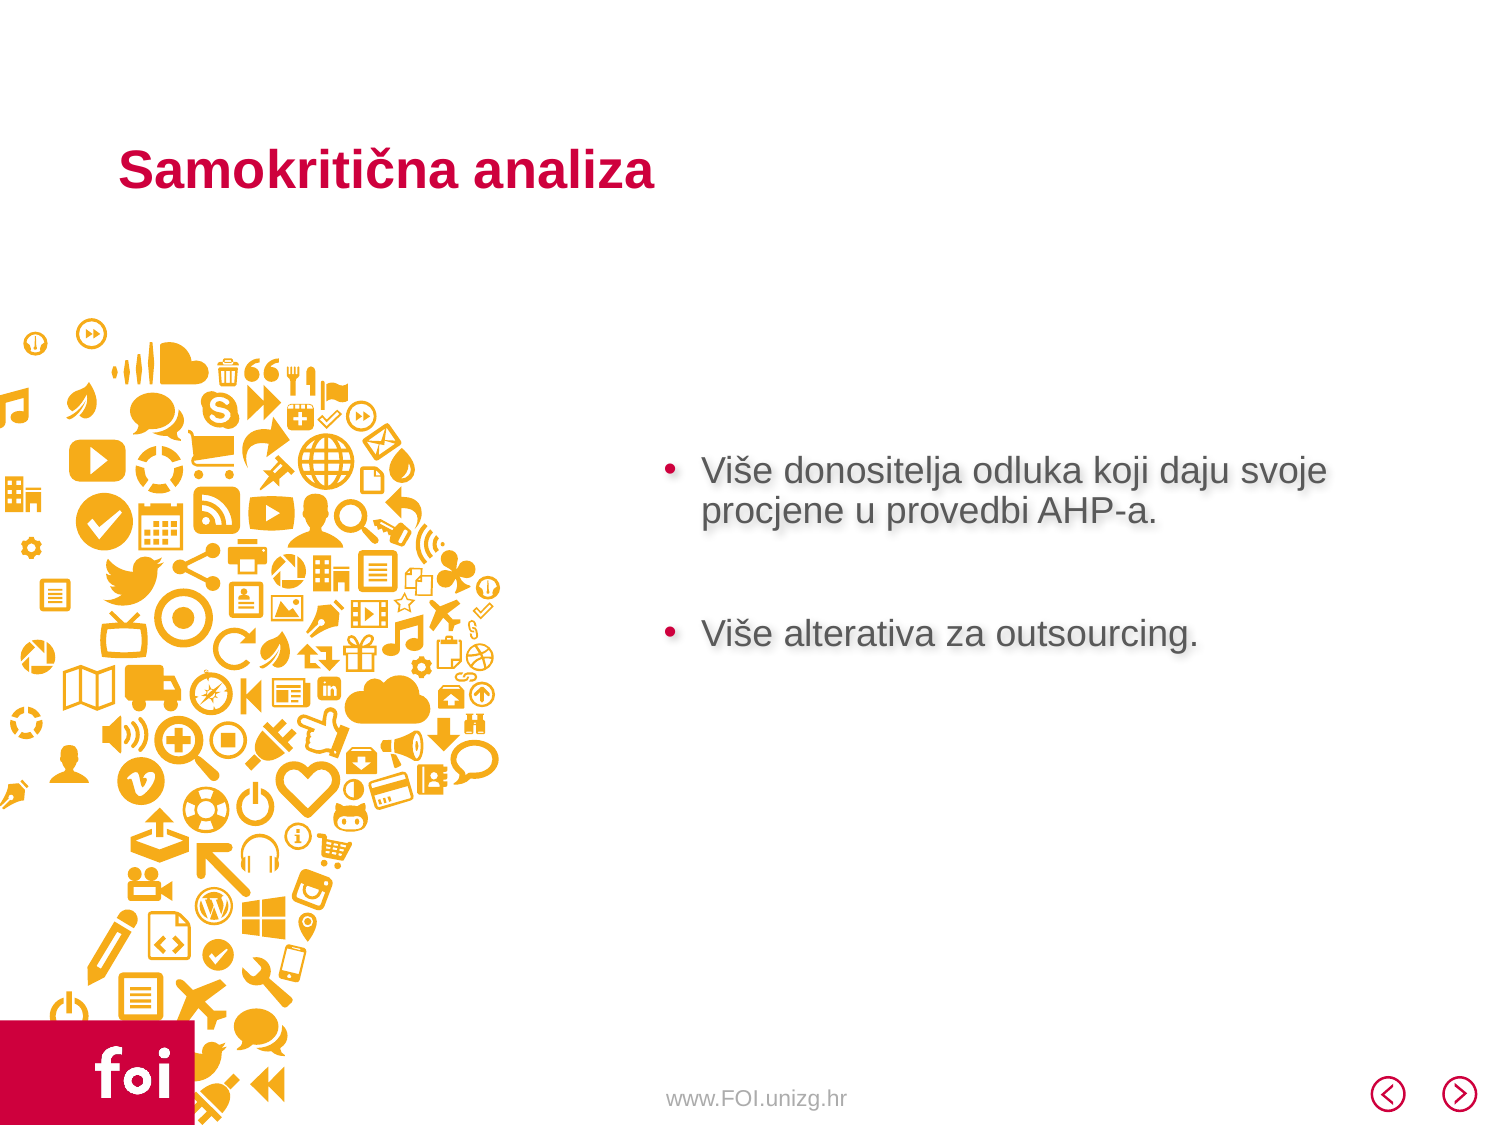

# Samokritična analiza
Više donositelja odluka koji daju svoje procjene u provedbi AHP-a.

Više alterativa za outsourcing.